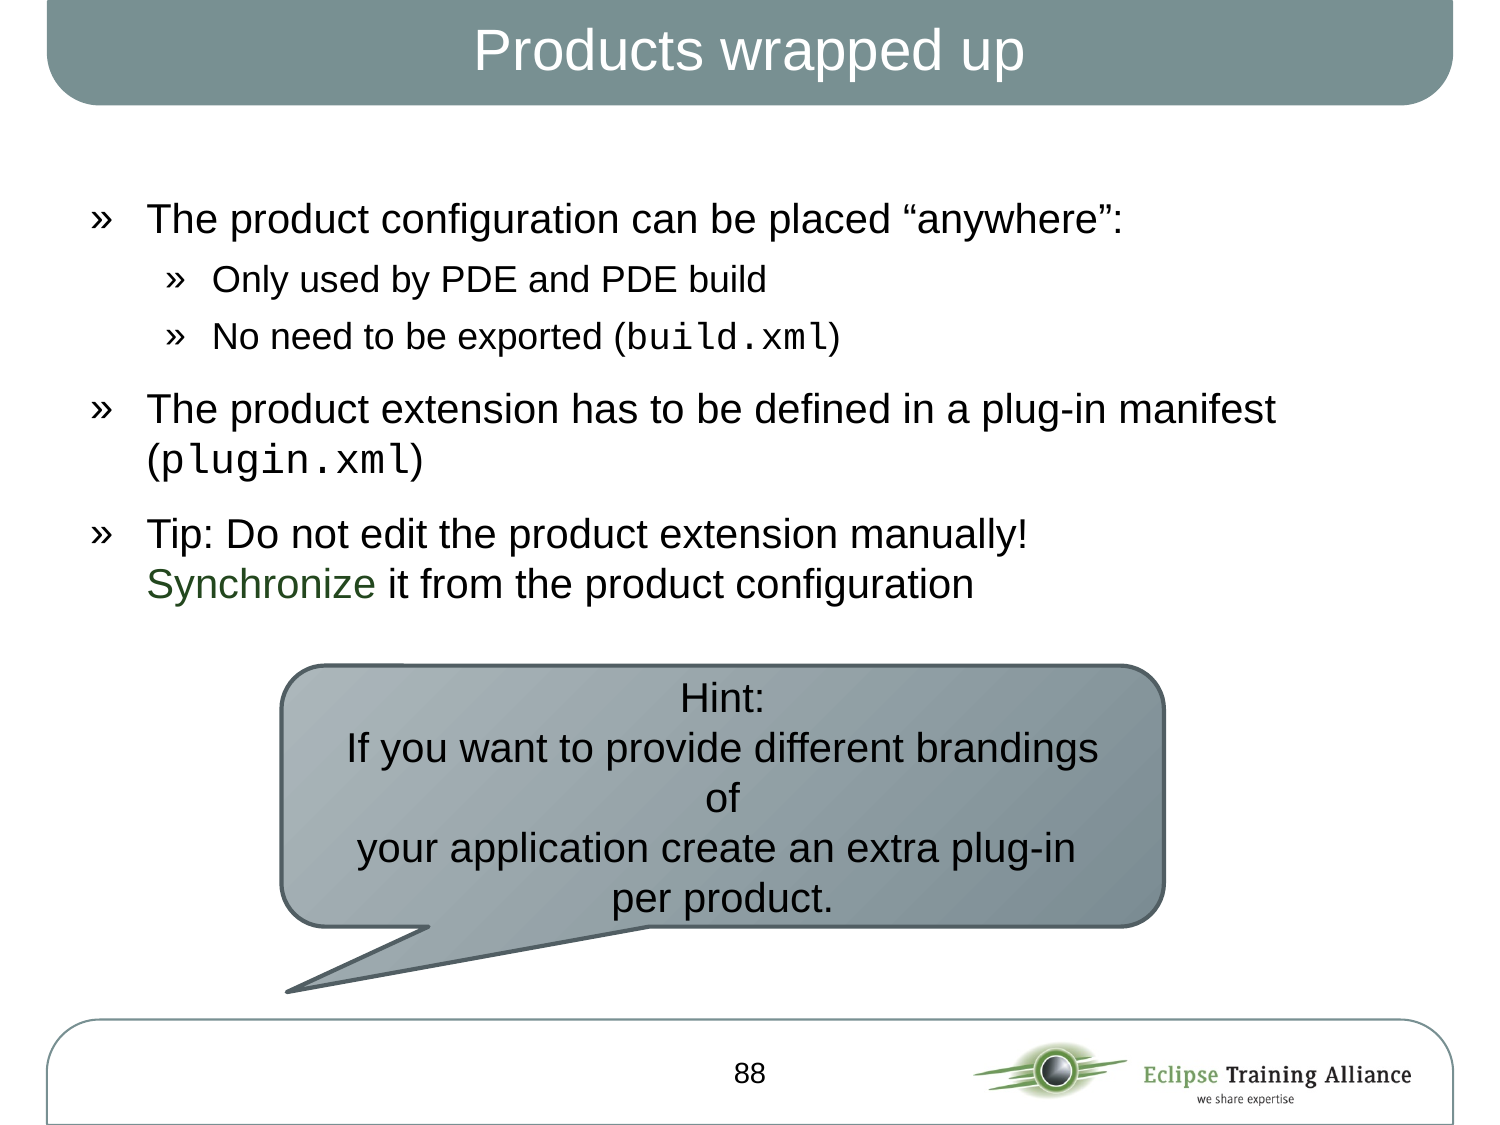

# Products wrapped up
The product configuration can be placed “anywhere”:
Only used by PDE and PDE build
No need to be exported (build.xml)
The product extension has to be defined in a plug-in manifest (plugin.xml)
Tip: Do not edit the product extension manually!
Synchronize it from the product configuration
Hint:
If you want to provide different brandings of
your application create an extra plug-in
per product.